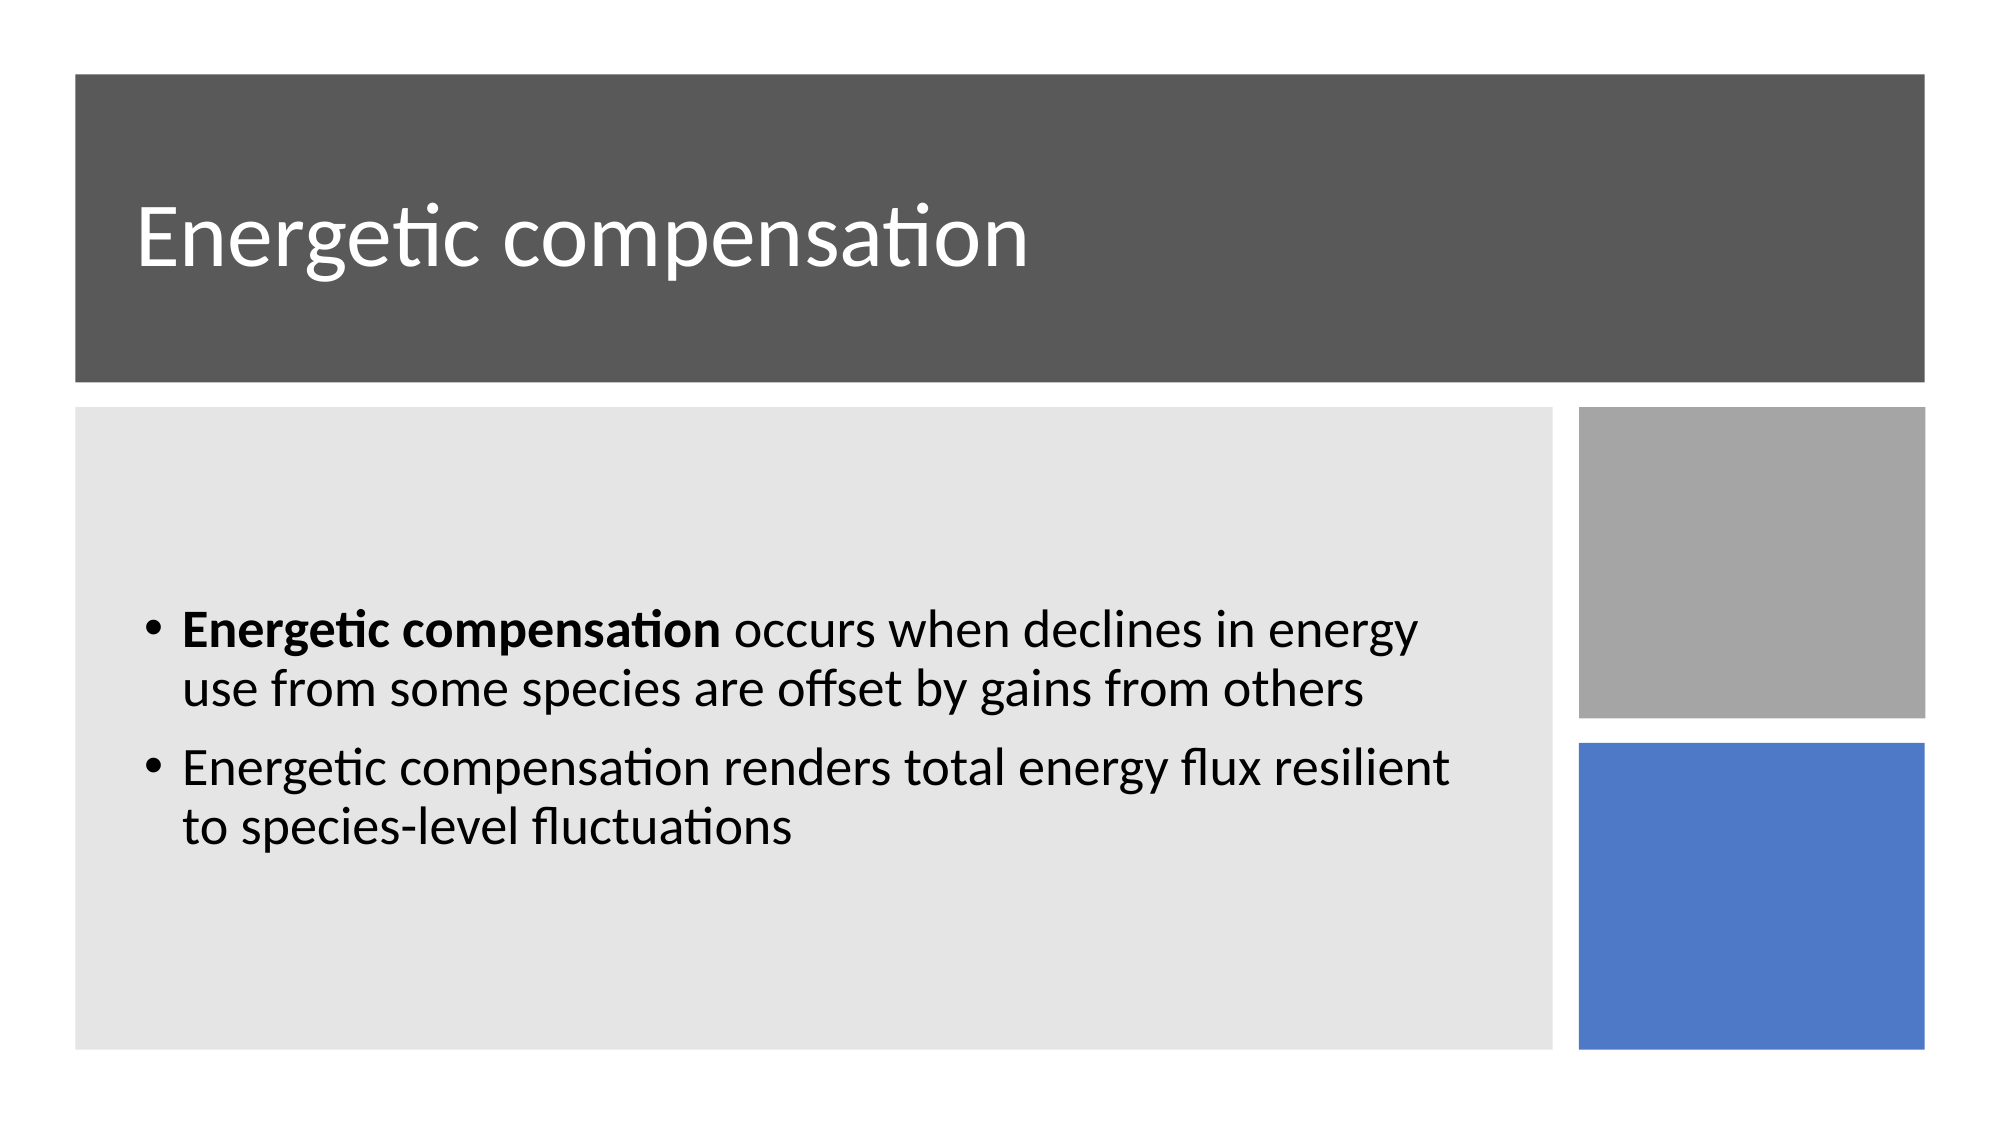

# Energetic compensation

Energetic compensation occurs when declines in energy use from some species are offset by gains from others
Energetic compensation renders total energy flux resilient to species-level fluctuations